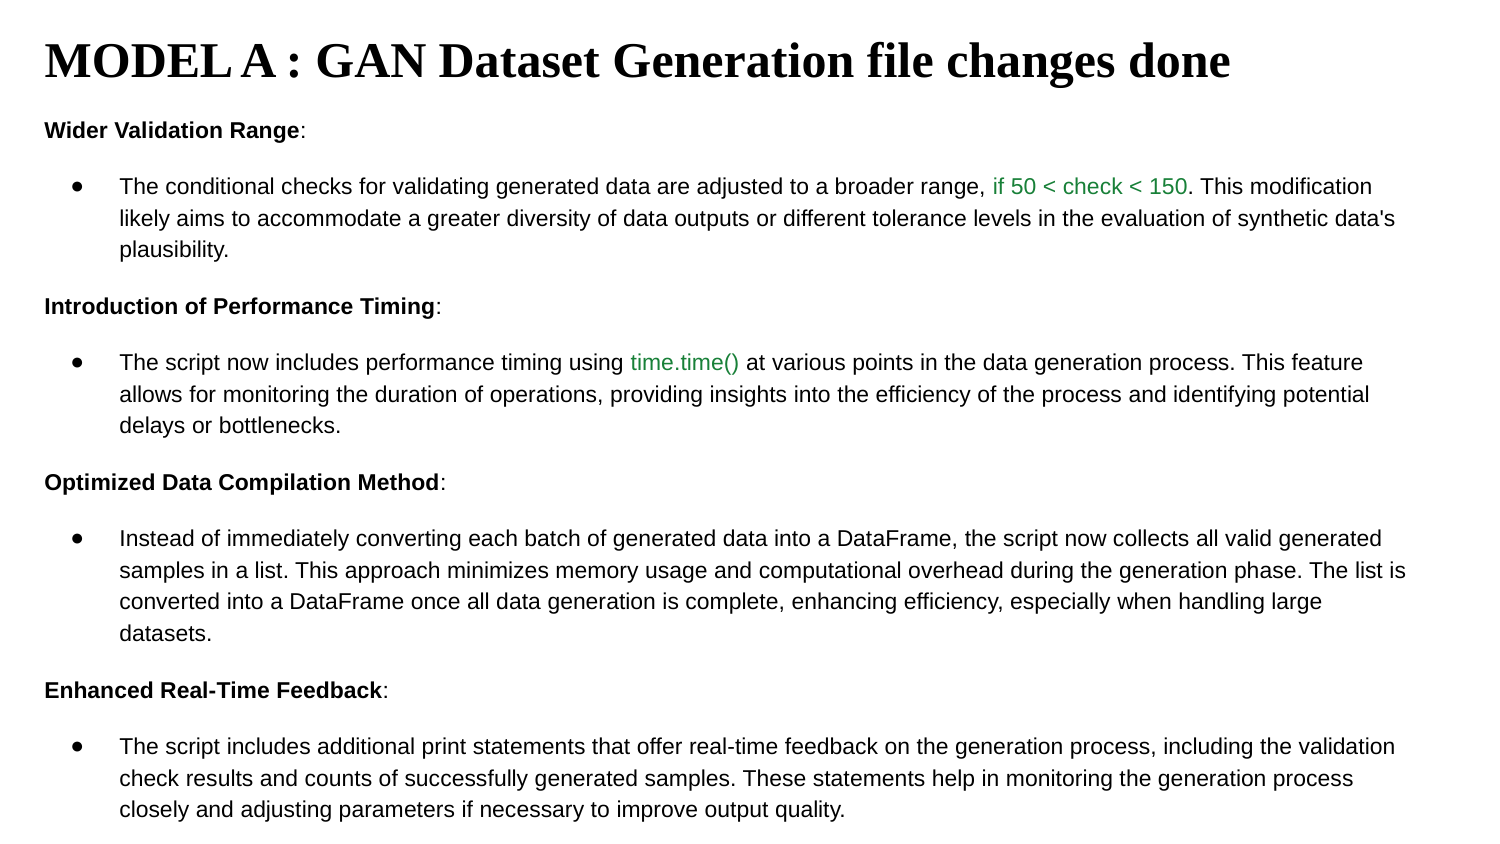

# MODEL A : GAN Dataset Generation file changes done
Wider Validation Range:
The conditional checks for validating generated data are adjusted to a broader range, if 50 < check < 150. This modification likely aims to accommodate a greater diversity of data outputs or different tolerance levels in the evaluation of synthetic data's plausibility.
Introduction of Performance Timing:
The script now includes performance timing using time.time() at various points in the data generation process. This feature allows for monitoring the duration of operations, providing insights into the efficiency of the process and identifying potential delays or bottlenecks.
Optimized Data Compilation Method:
Instead of immediately converting each batch of generated data into a DataFrame, the script now collects all valid generated samples in a list. This approach minimizes memory usage and computational overhead during the generation phase. The list is converted into a DataFrame once all data generation is complete, enhancing efficiency, especially when handling large datasets.
Enhanced Real-Time Feedback:
The script includes additional print statements that offer real-time feedback on the generation process, including the validation check results and counts of successfully generated samples. These statements help in monitoring the generation process closely and adjusting parameters if necessary to improve output quality.